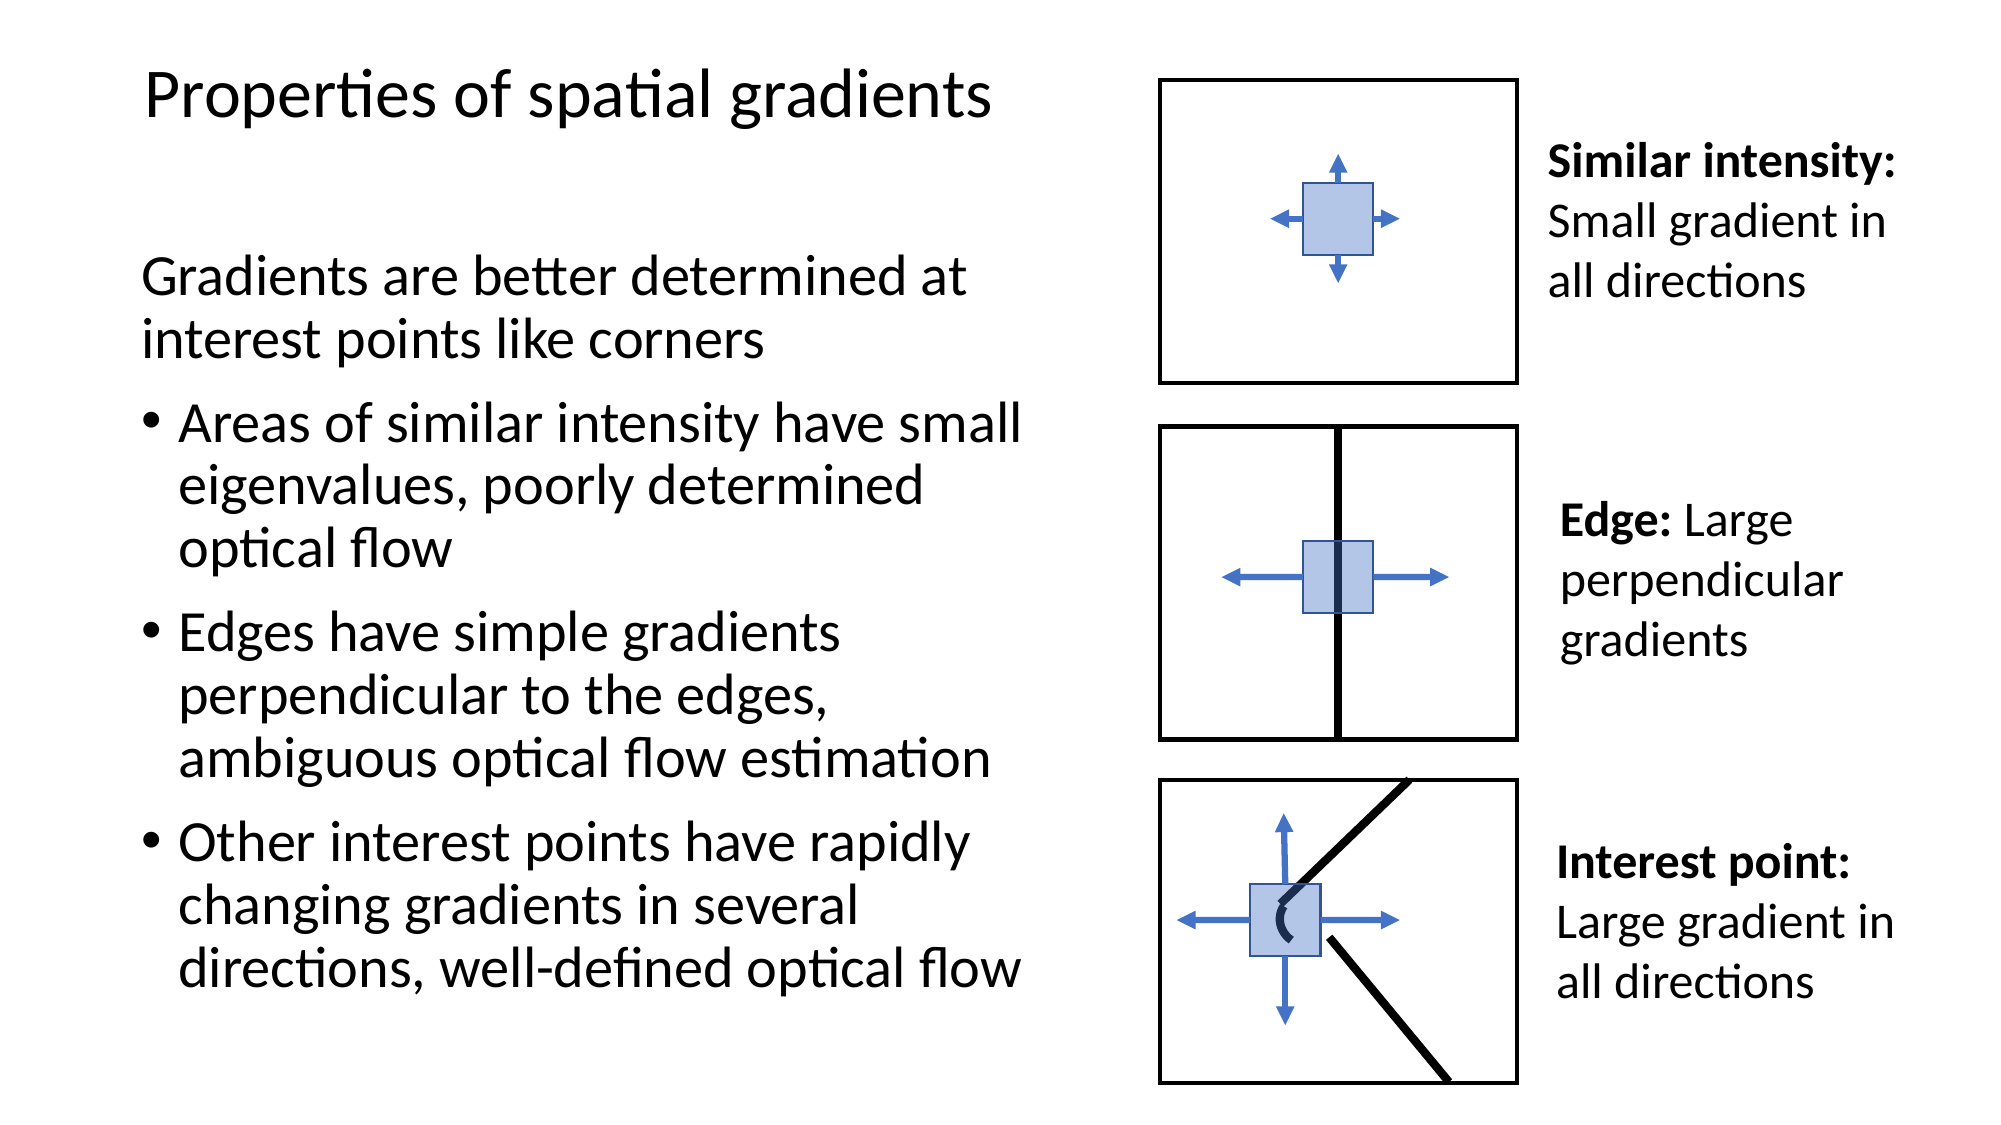

# Properties of spatial gradients

Similar intensity: Small gradient in all directions

Gradients are better determined at interest points like corners
Areas of similar intensity have small eigenvalues, poorly determined optical flow
Edges have simple gradients perpendicular to the edges, ambiguous optical flow estimation
Other interest points have rapidly changing gradients in several directions, well-defined optical flow

Edge: Large perpendicular gradients

Interest point: Large gradient in all directions